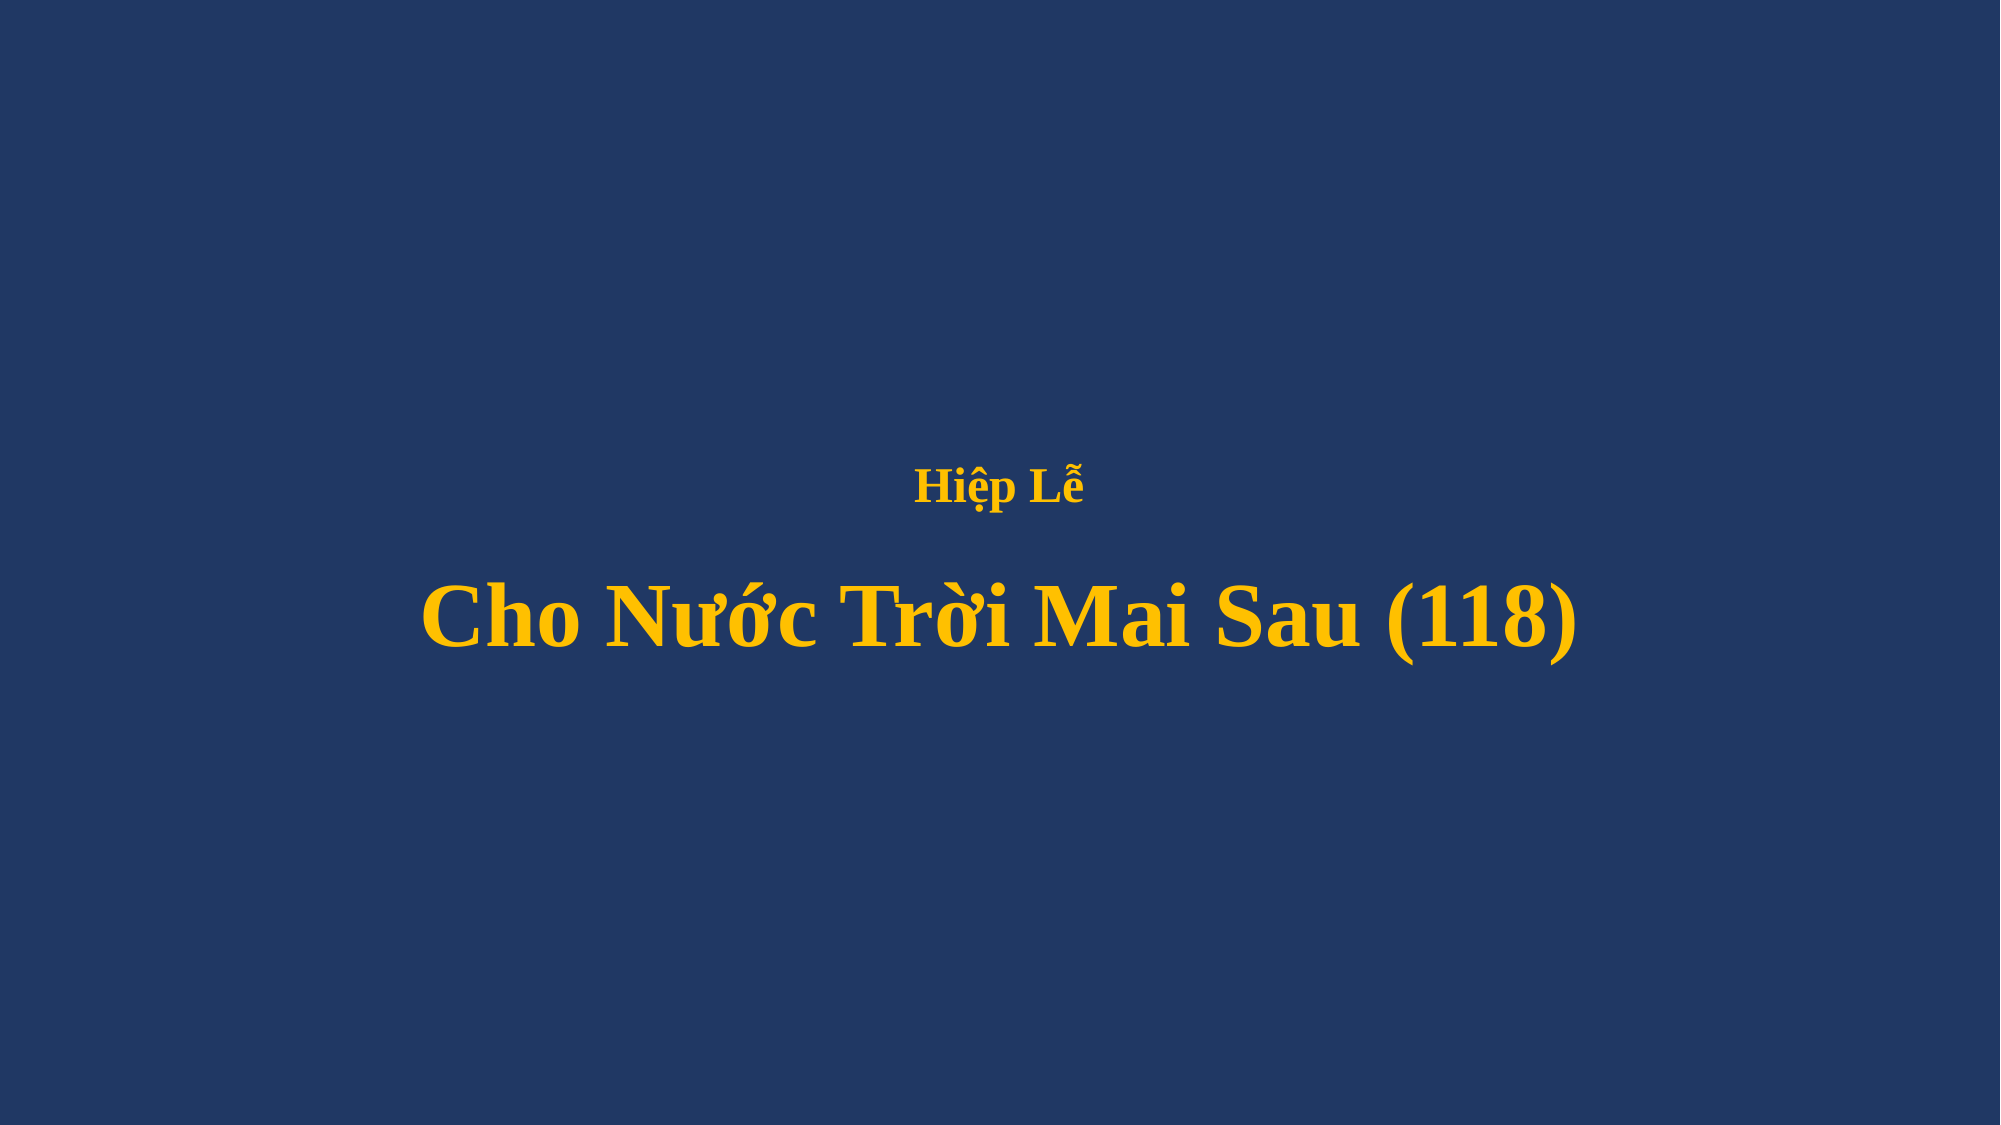

# Hiệp Lễ Cho Nước Trời Mai Sau (118)